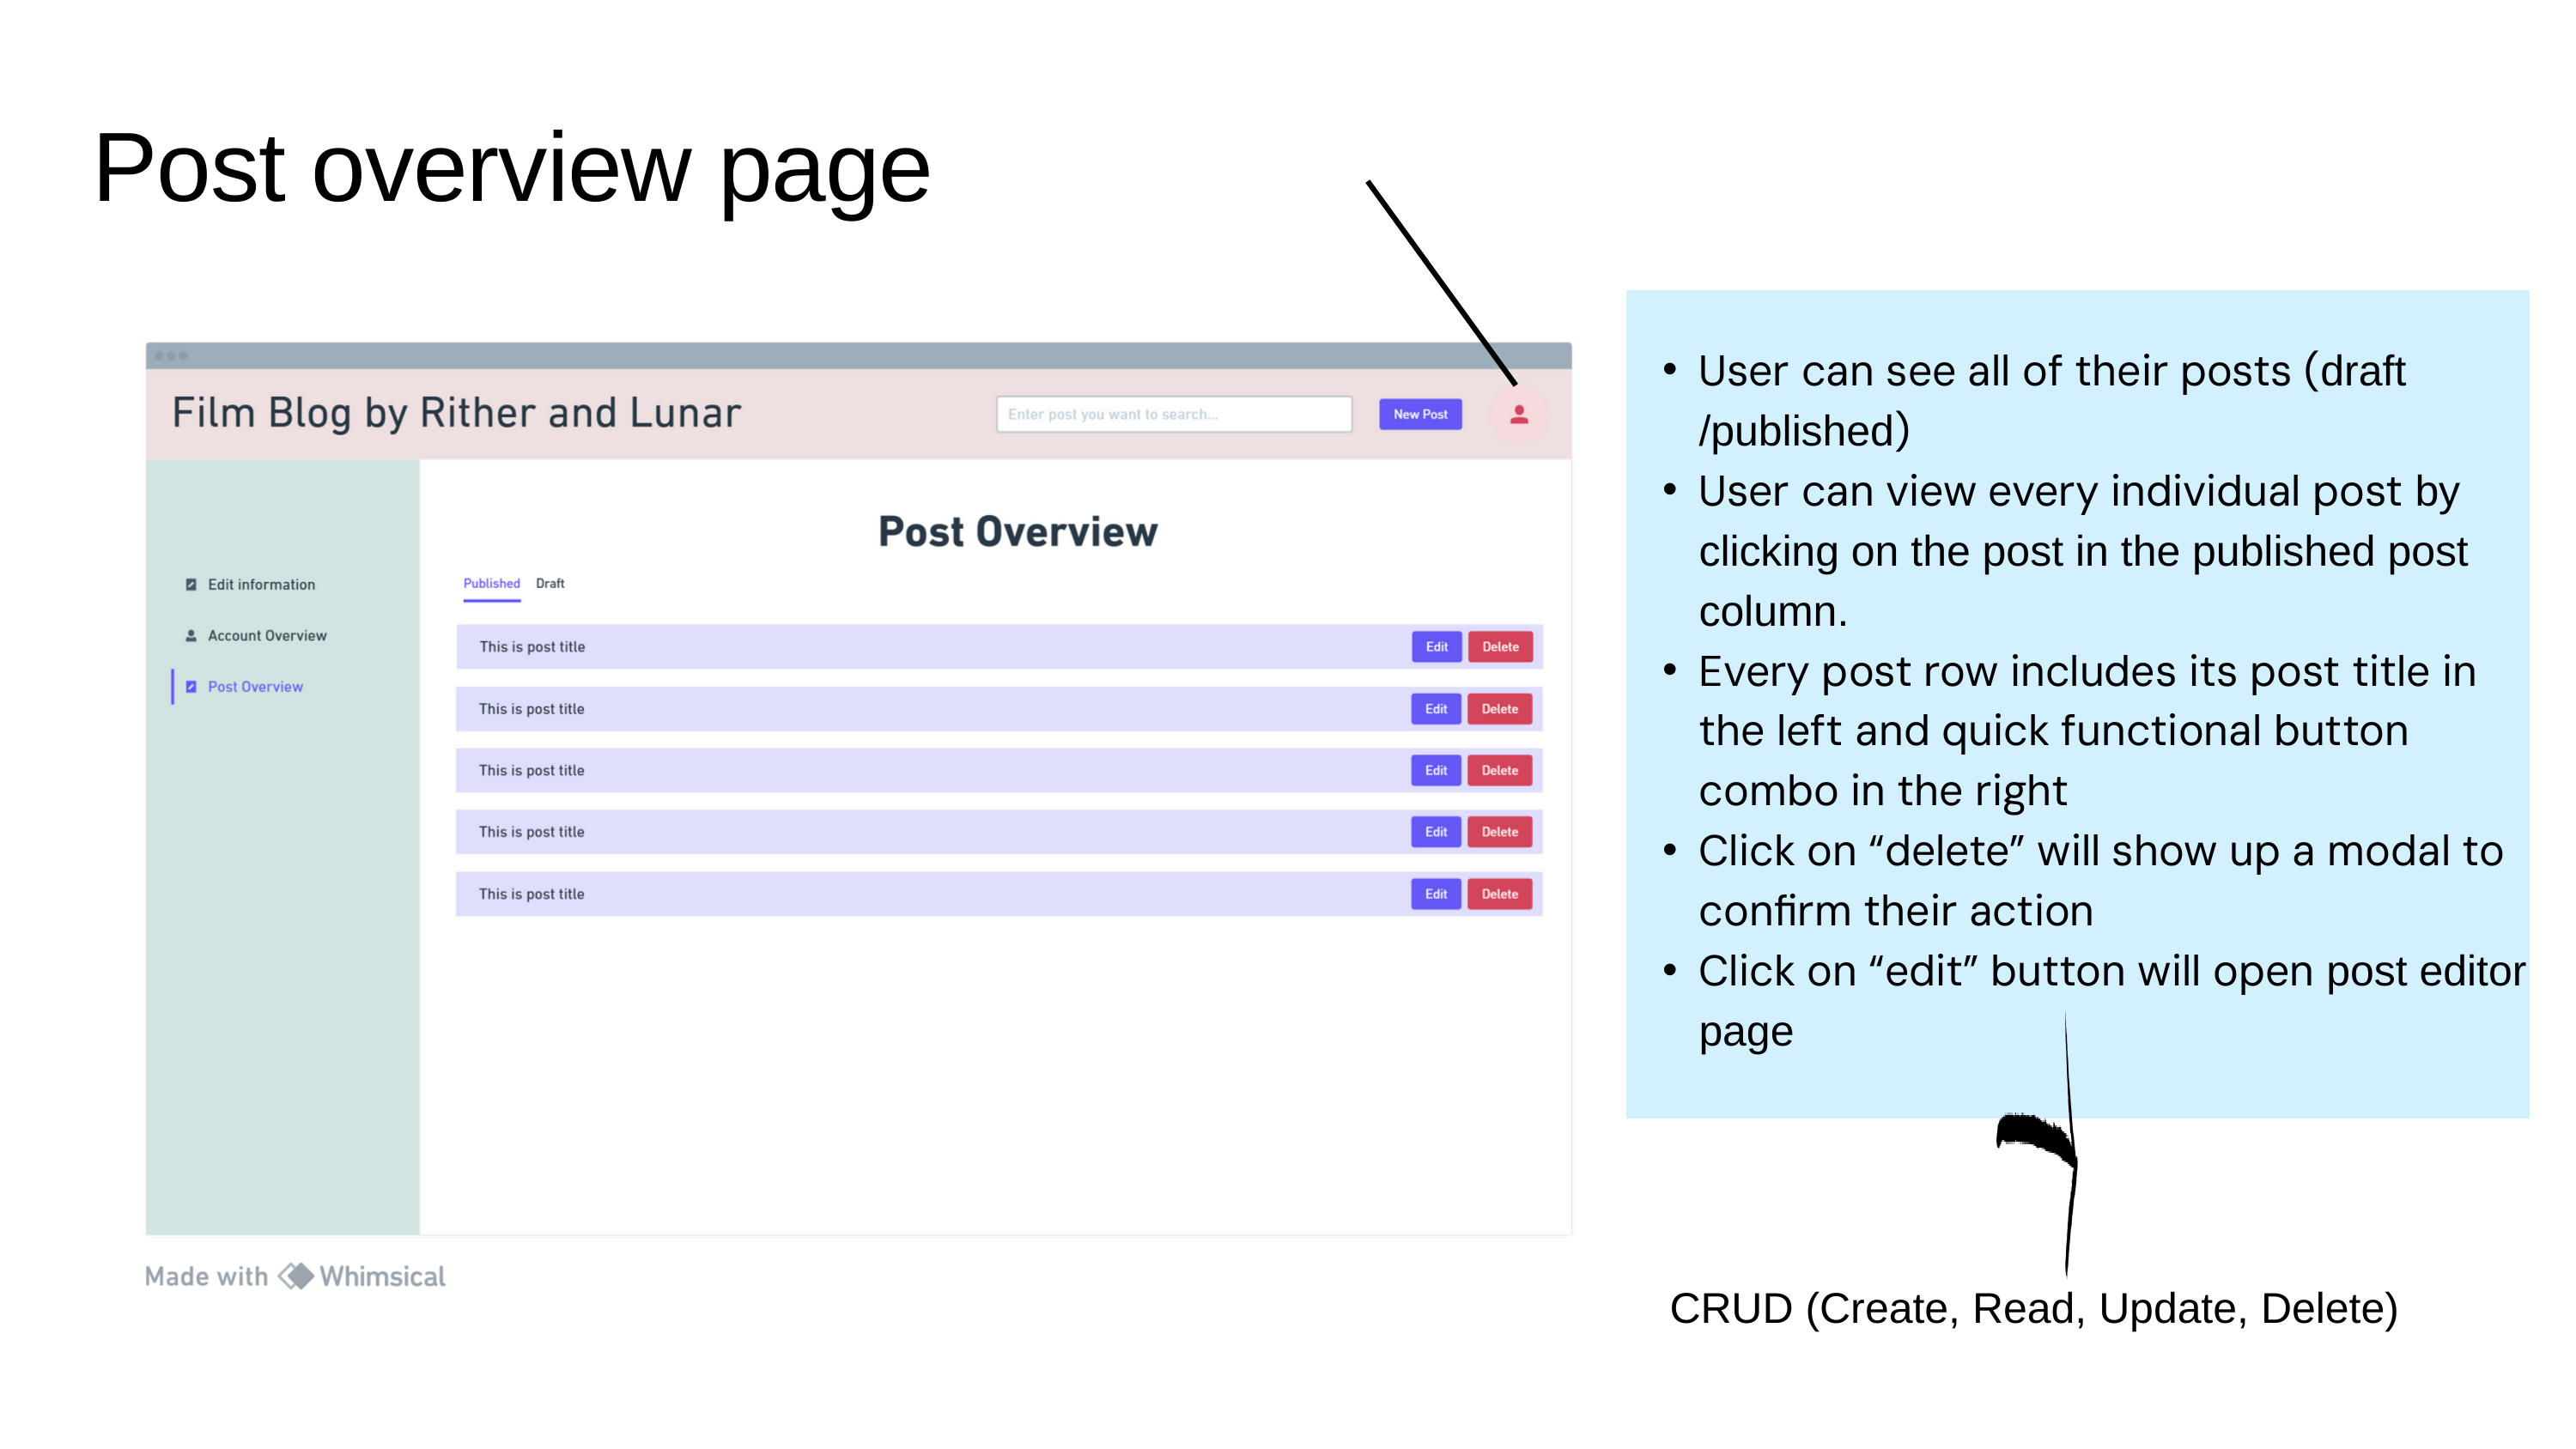

Post overview page

User can see all of their posts (draft /published)
User can view every individual post by clicking on the post in the published post column.
Every post row includes its post title in the left and quick functional button combo in the right
Click on “delete” will show up a modal to confirm their action
Click on “edit” button will open post editor page

CRUD (Create, Read, Update, Delete)